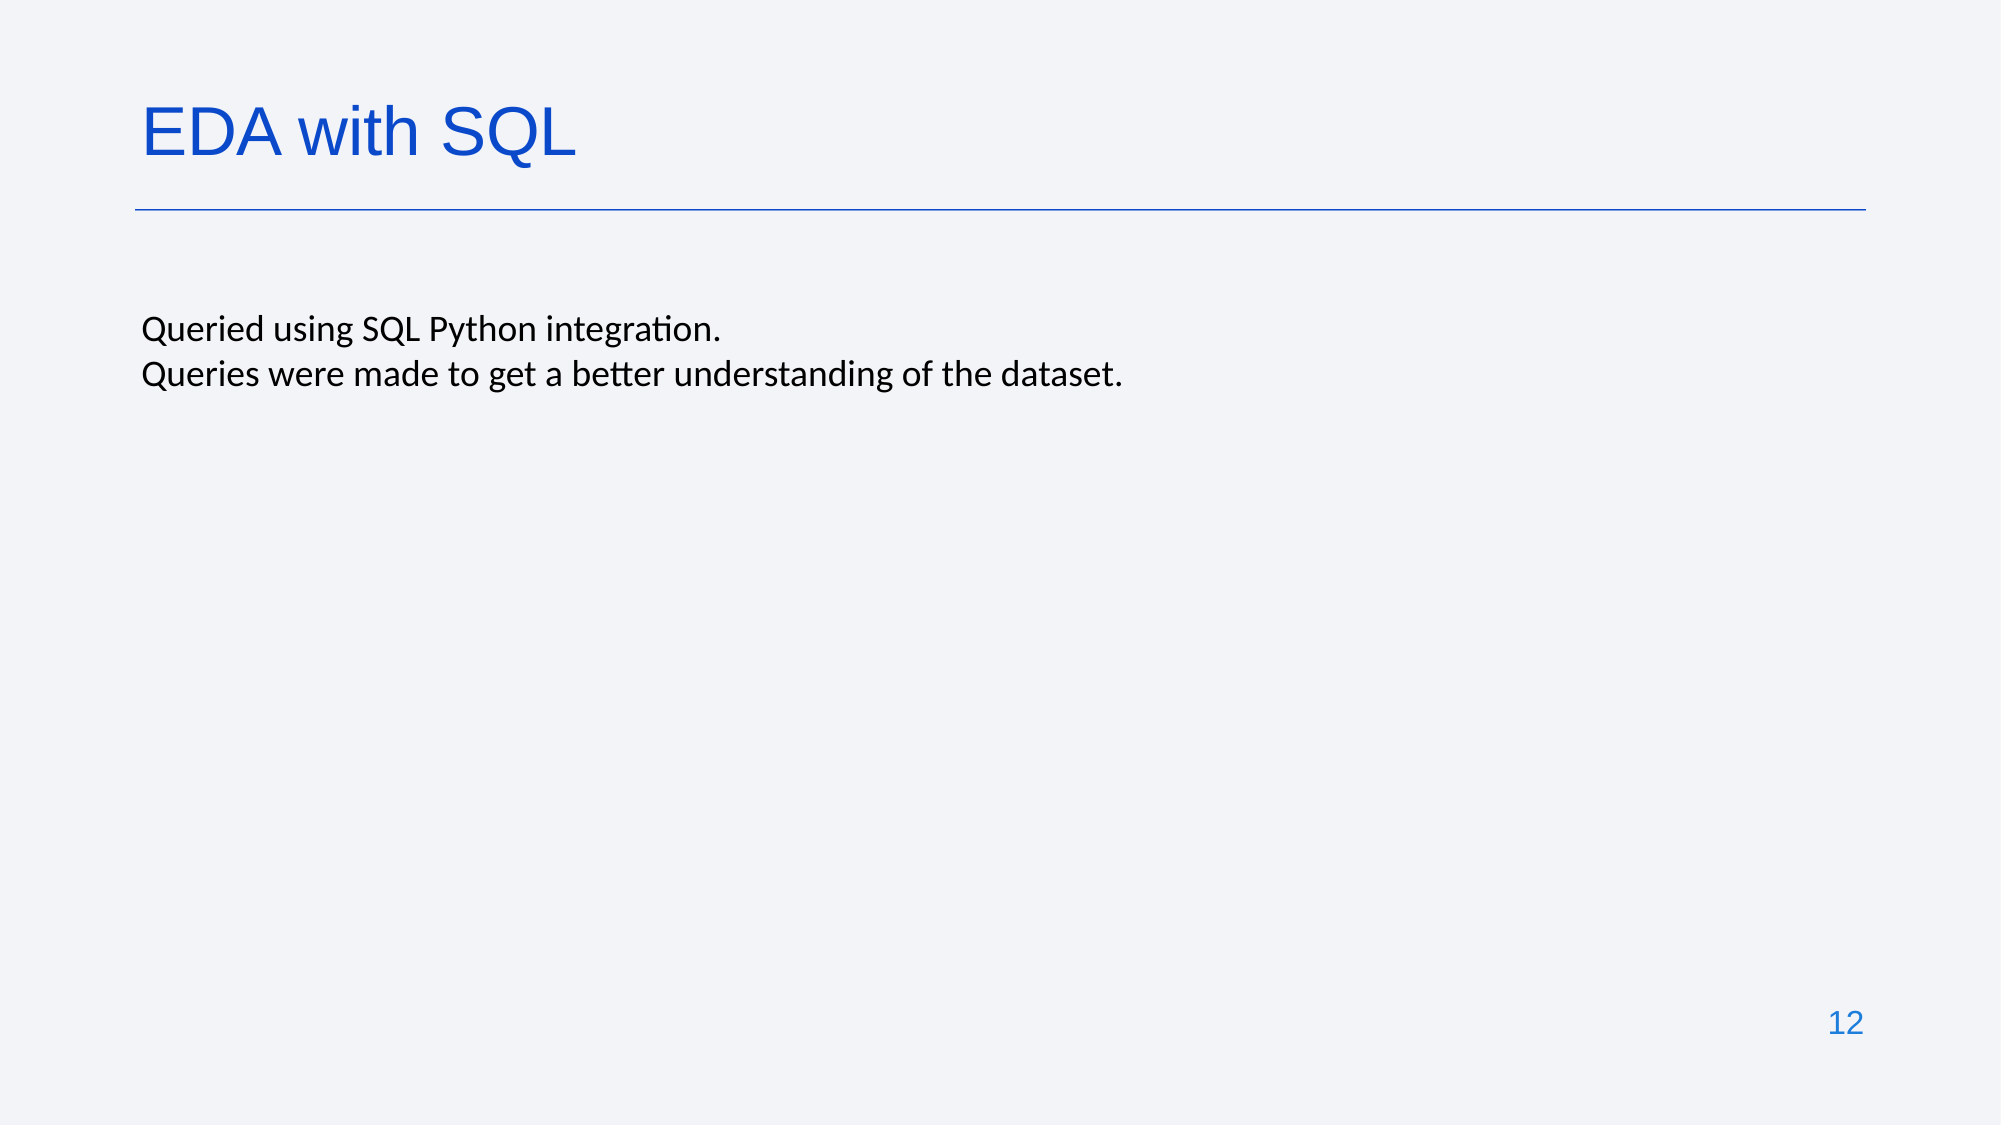

EDA with SQL
Queried using SQL Python integration.
Queries were made to get a better understanding of the dataset.
12